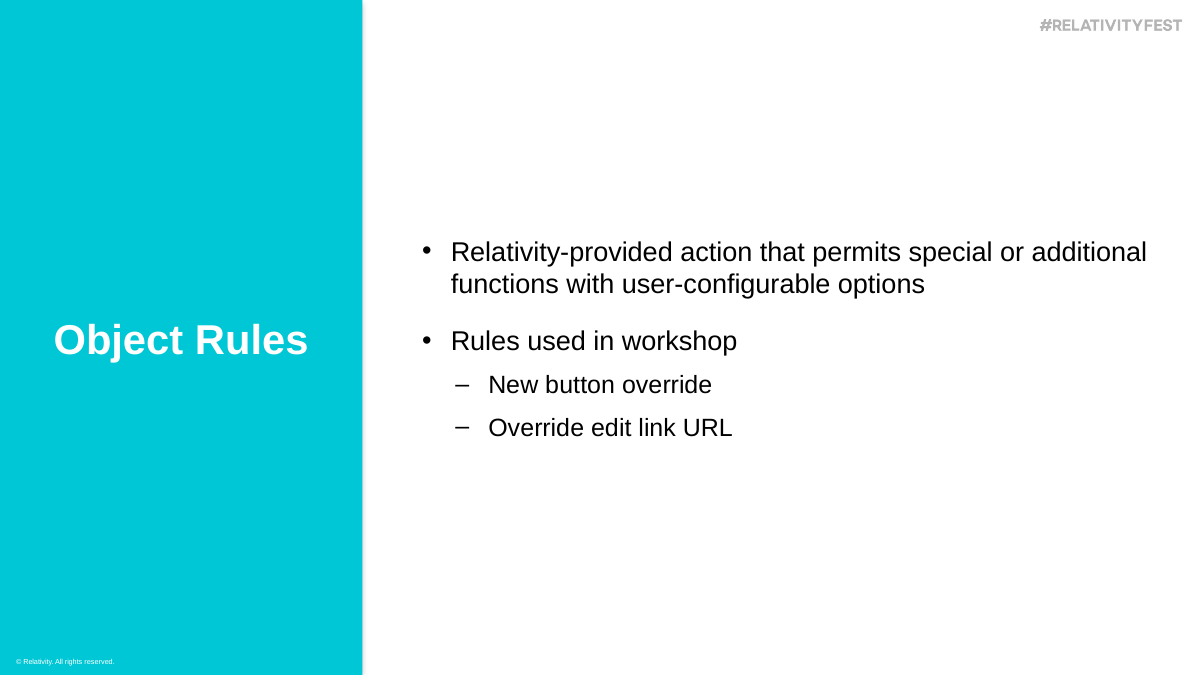

Relativity-provided action that permits special or additional functions with user-configurable options
Rules used in workshop
New button override
Override edit link URL
Object Rules